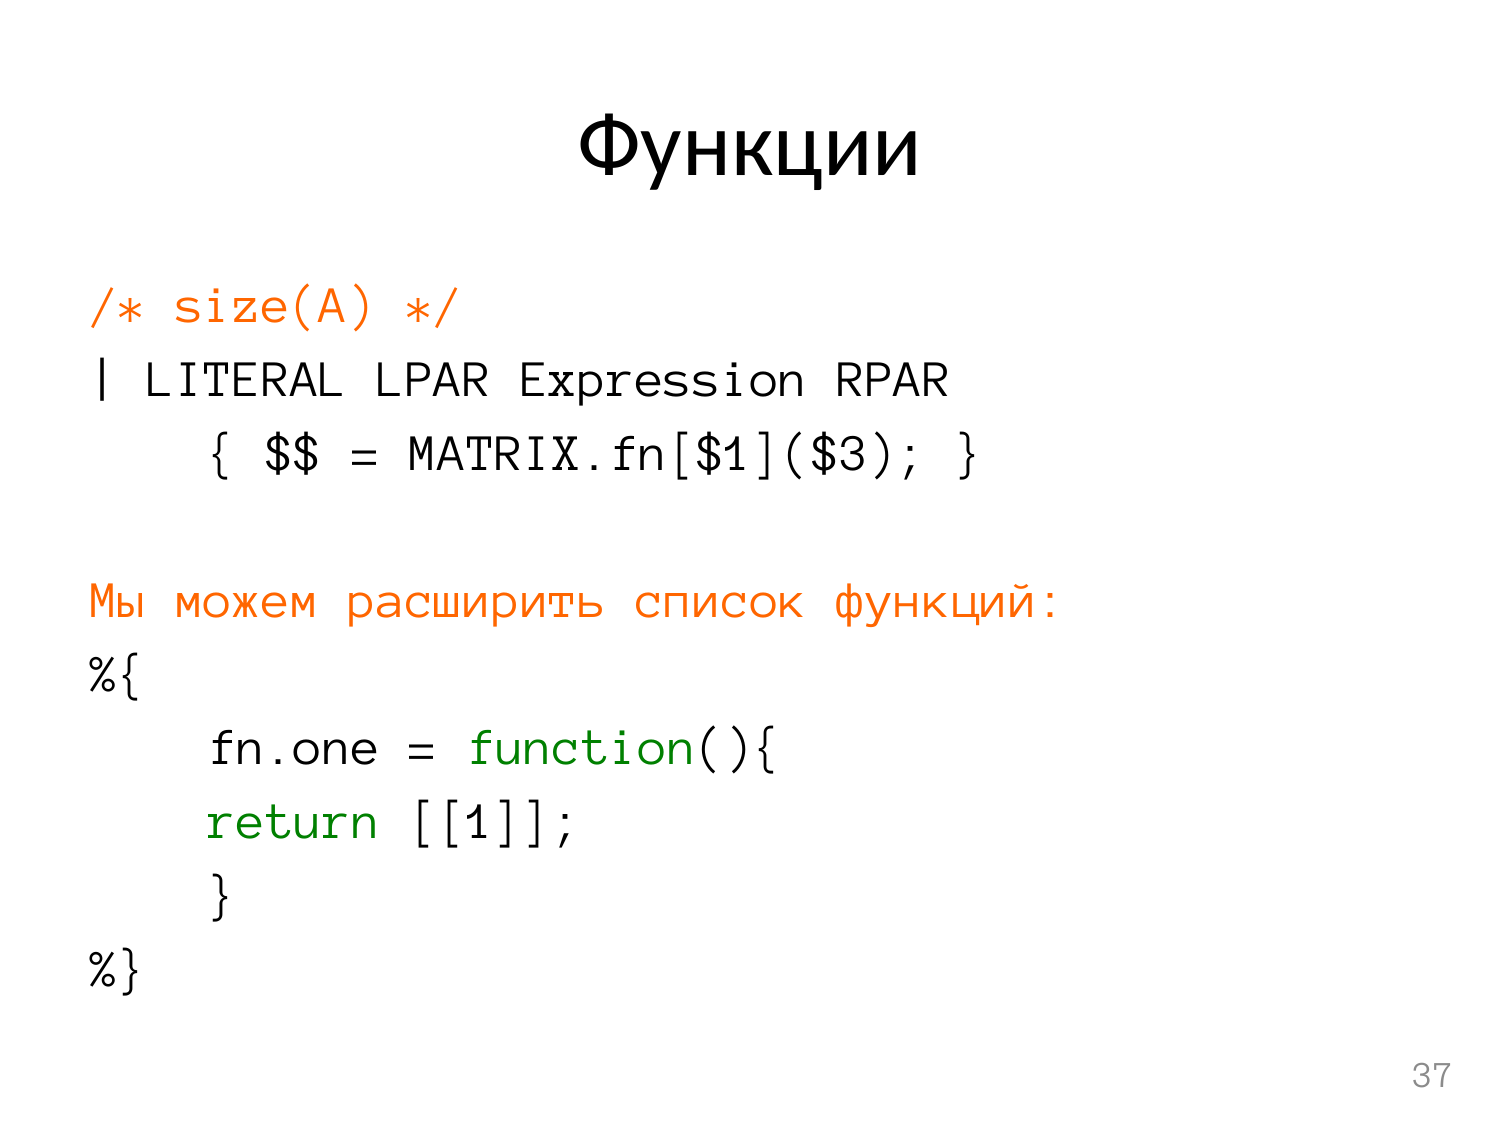

# Функции
/* size(A) */
| LITERAL LPAR Expression RPAR
		{ $$ = MATRIX.fn[$1]($3); }

Мы можем расширить список функций:
%{
	fn.one = function(){
		return [[1]];
	}
%}
37